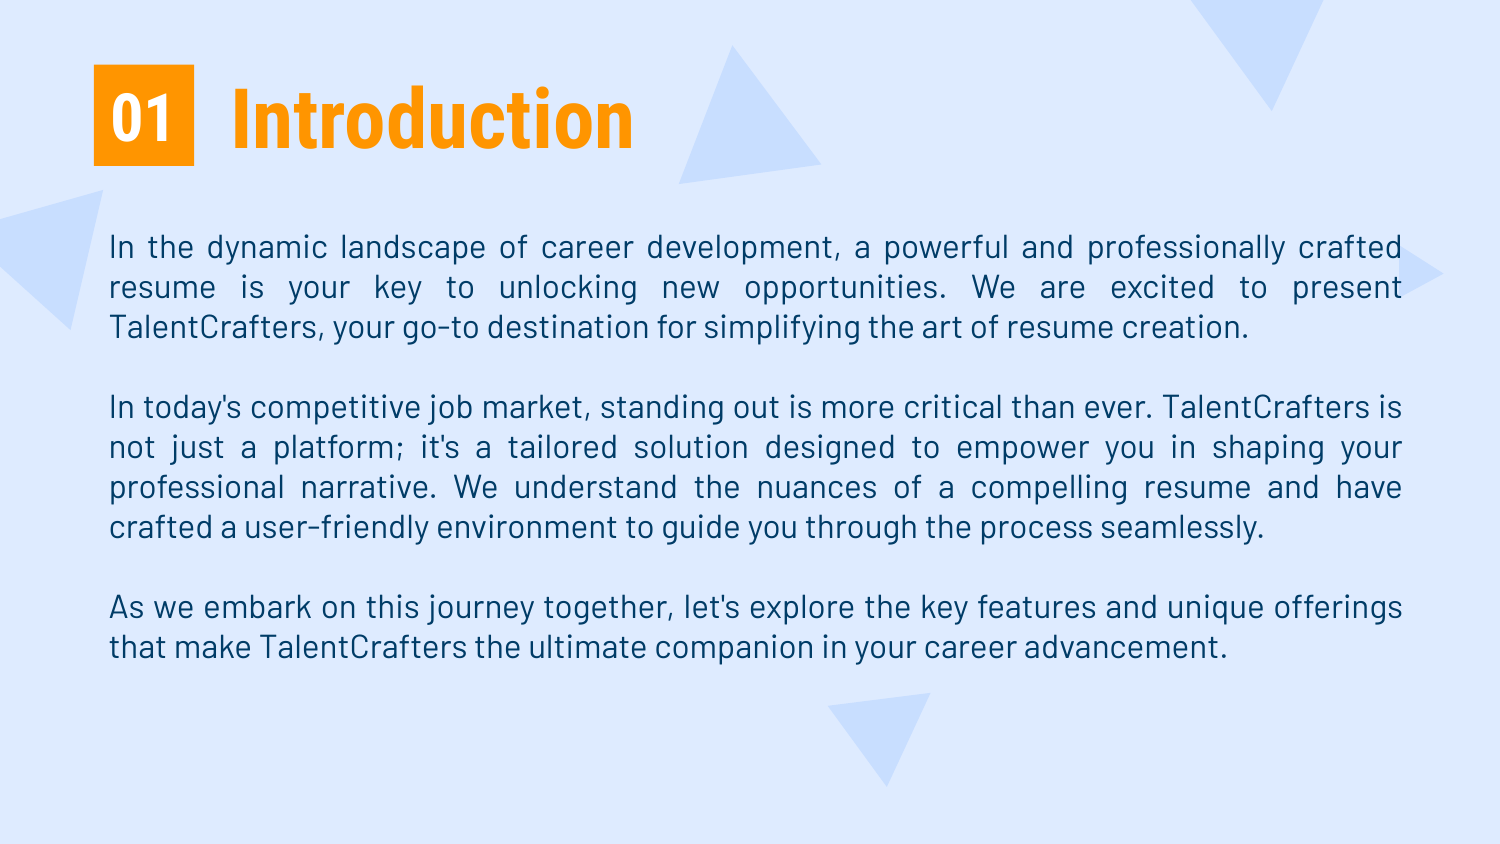

# Introduction
01
In the dynamic landscape of career development, a powerful and professionally crafted resume is your key to unlocking new opportunities. We are excited to present TalentCrafters, your go-to destination for simplifying the art of resume creation.

In today's competitive job market, standing out is more critical than ever. TalentCrafters is not just a platform; it's a tailored solution designed to empower you in shaping your professional narrative. We understand the nuances of a compelling resume and have crafted a user-friendly environment to guide you through the process seamlessly.

As we embark on this journey together, let's explore the key features and unique offerings that make TalentCrafters the ultimate companion in your career advancement.